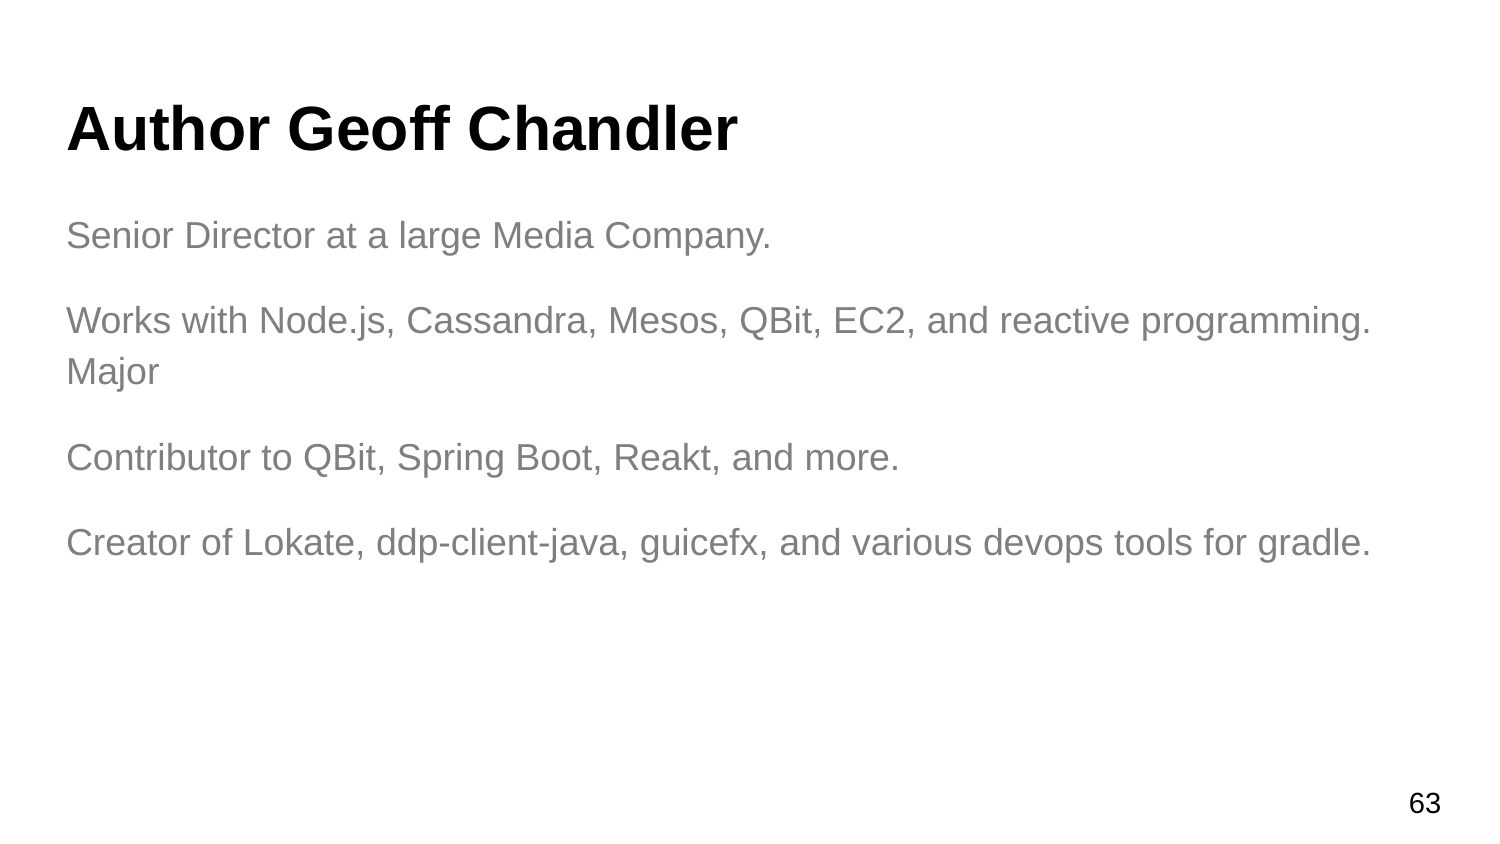

# Author Geoff Chandler
Senior Director at a large Media Company.
Works with Node.js, Cassandra, Mesos, QBit, EC2, and reactive programming. Major
Contributor to QBit, Spring Boot, Reakt, and more.
Creator of Lokate, ddp-client-java, guicefx, and various devops tools for gradle.

63